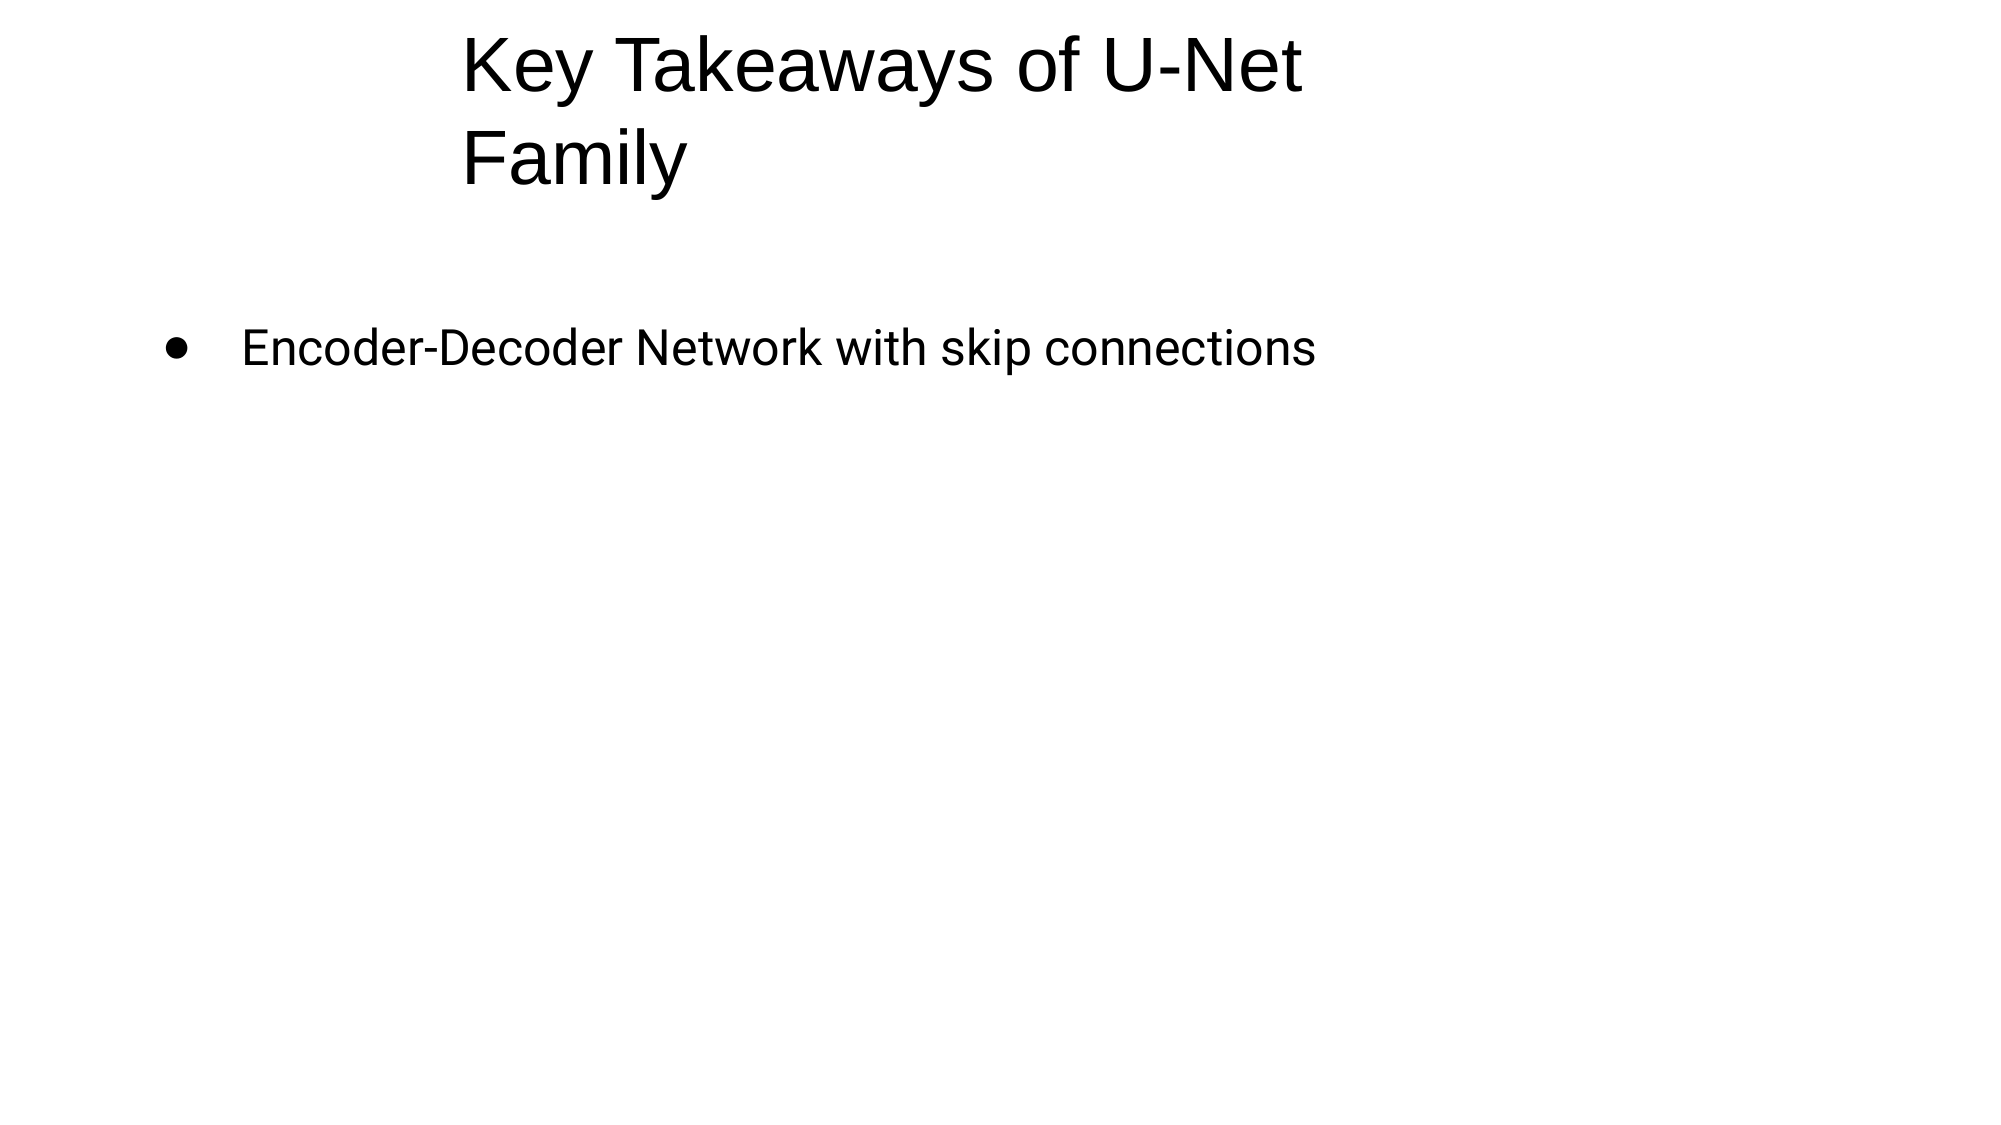

# Key Takeaways of U-Net Family
Encoder-Decoder Network with skip connections